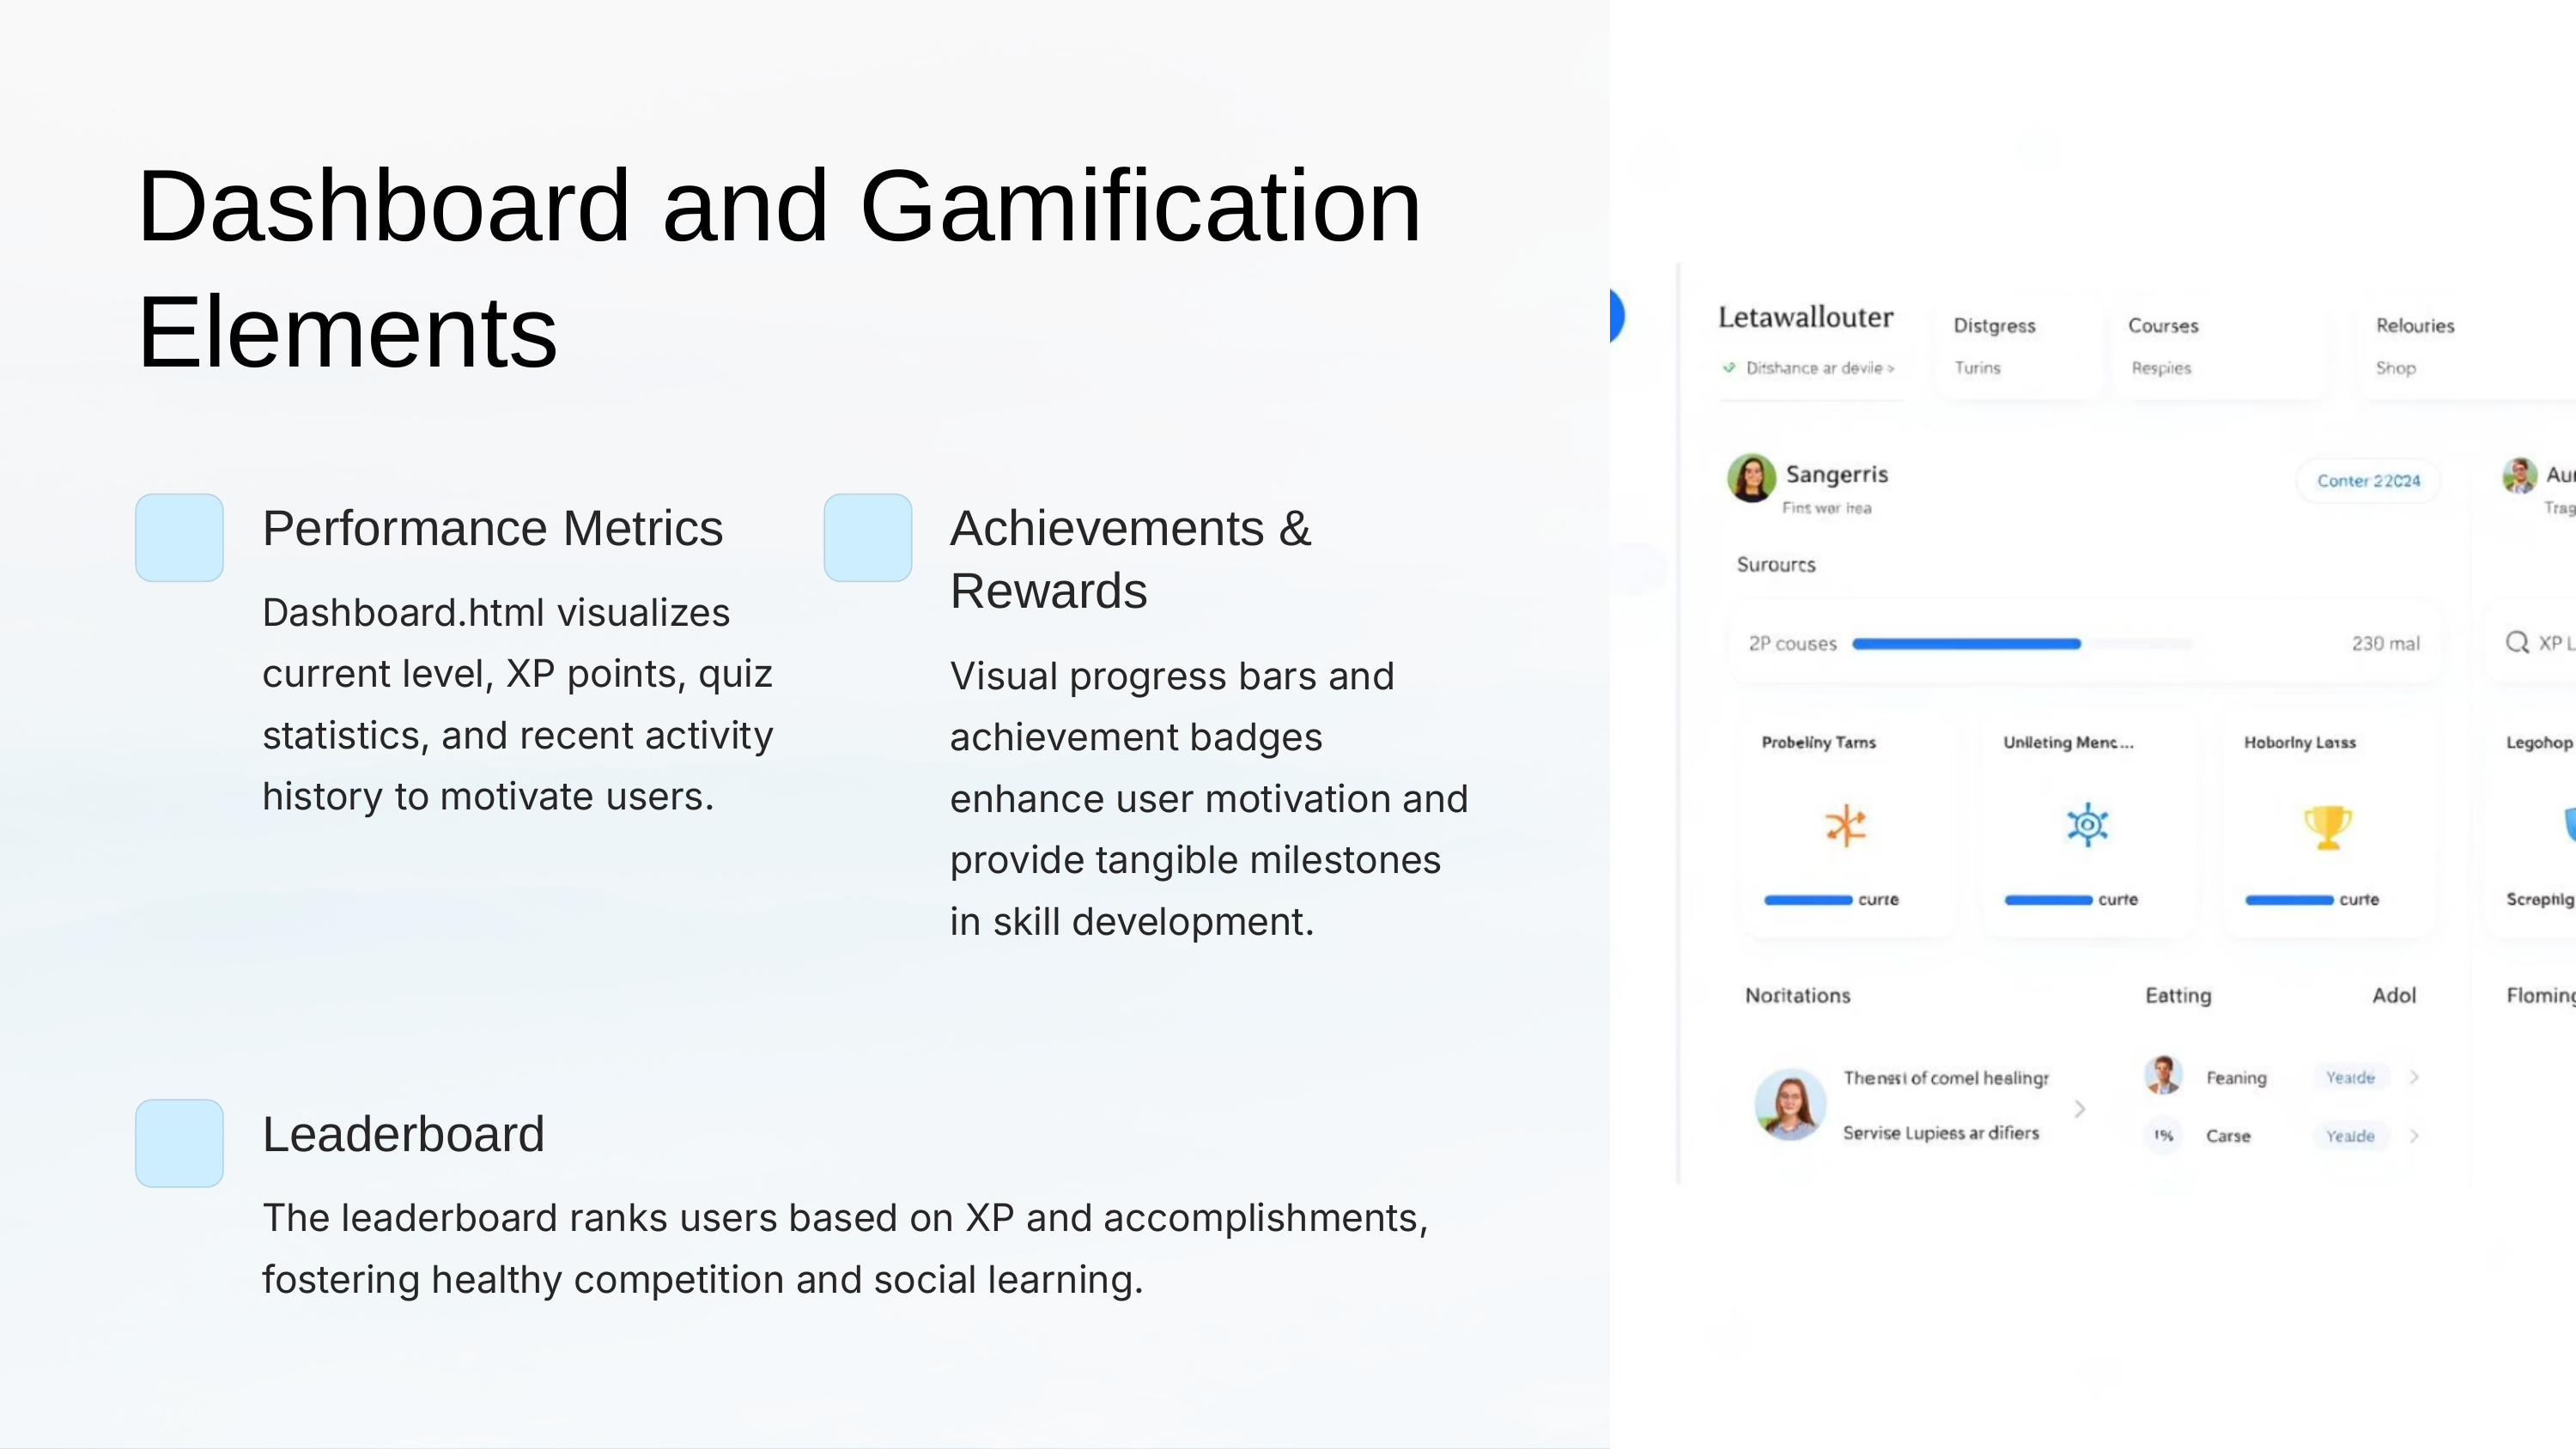

Dashboard and Gamification Elements

Performance Metrics

Achievements & Rewards

Dashboard.html visualizes current level, XP points, quiz statistics, and recent activity history to motivate users.

Visual progress bars and achievement badges enhance user motivation and provide tangible milestones in skill development.

Leaderboard

The leaderboard ranks users based on XP and accomplishments, fostering healthy competition and social learning.